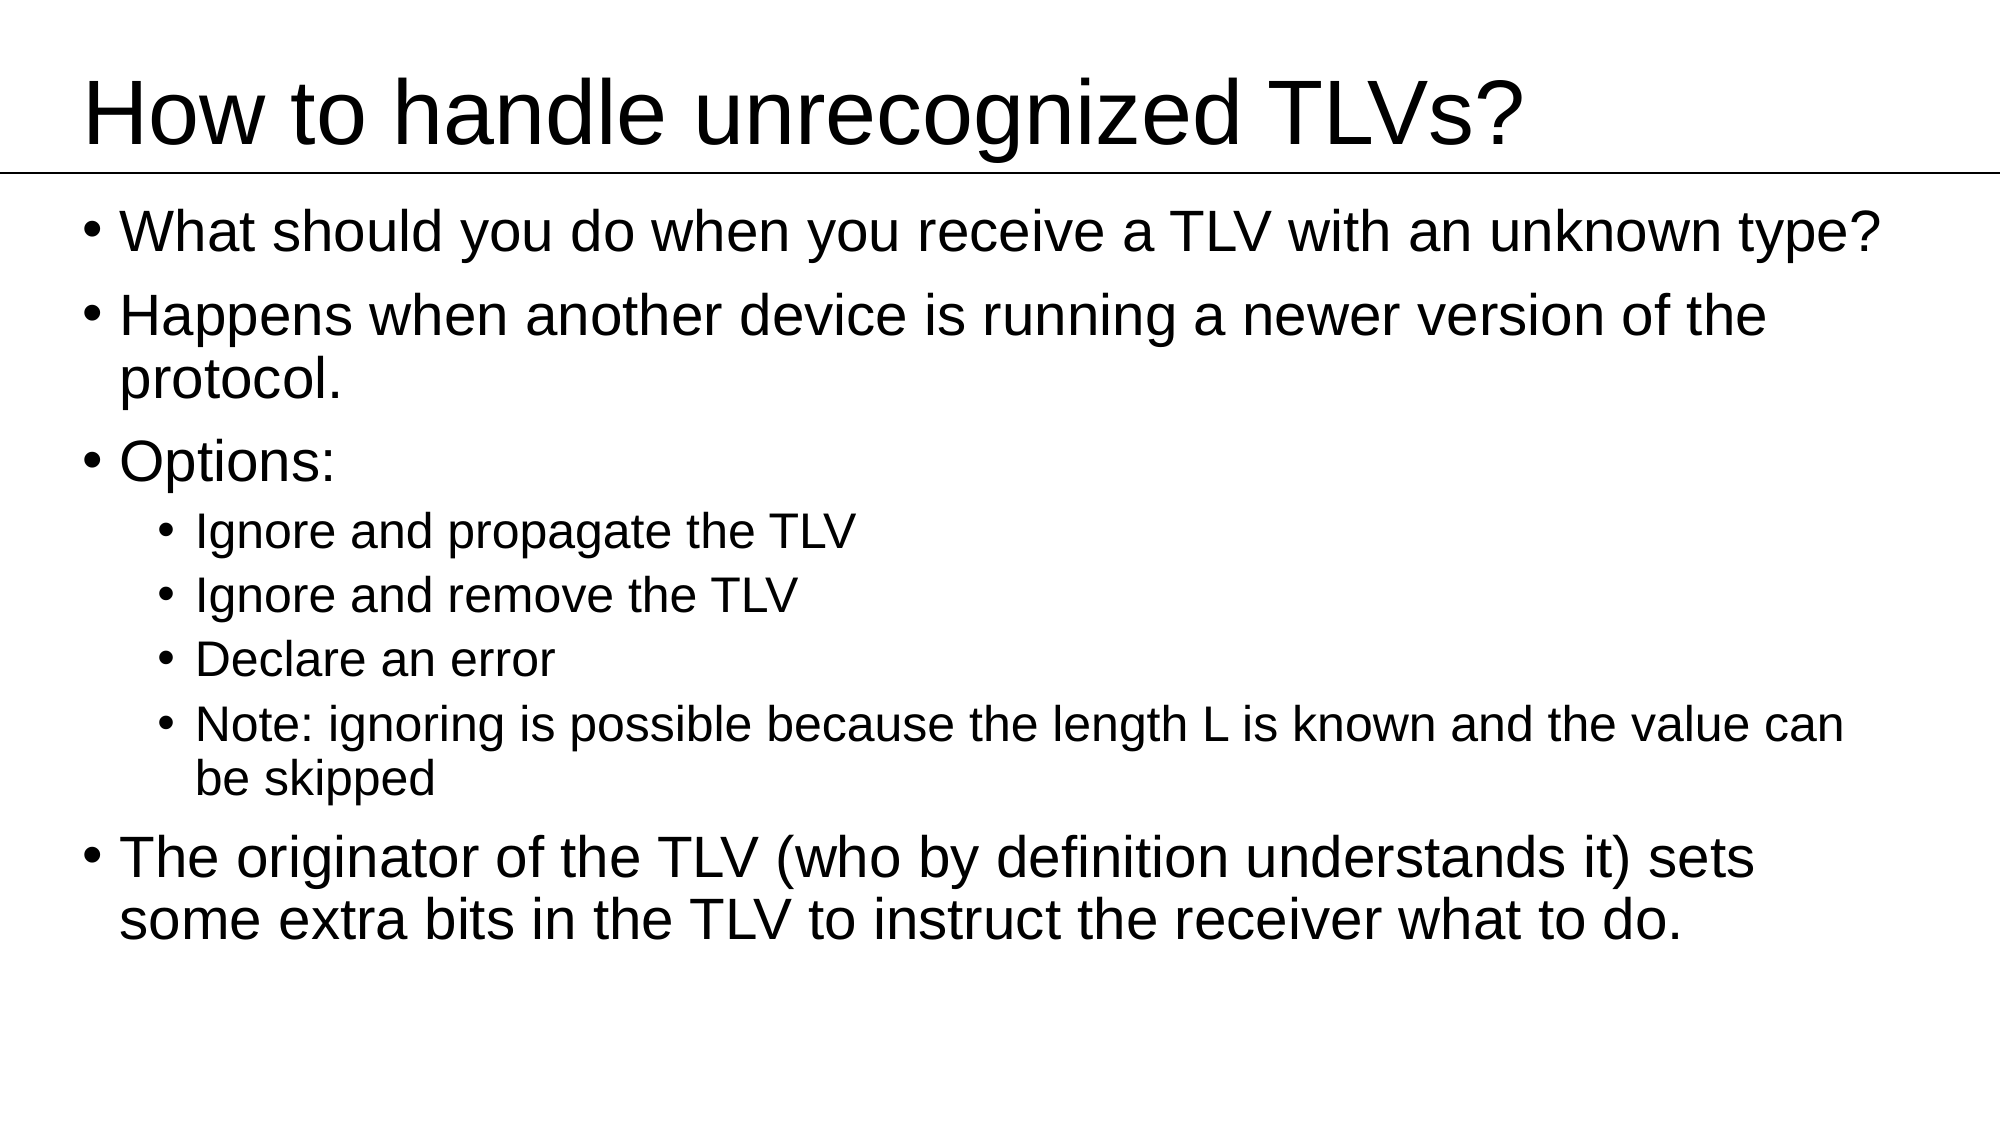

# How to handle unrecognized TLVs?
What should you do when you receive a TLV with an unknown type?
Happens when another device is running a newer version of the protocol.
Options:
Ignore and propagate the TLV
Ignore and remove the TLV
Declare an error
Note: ignoring is possible because the length L is known and the value can be skipped
The originator of the TLV (who by definition understands it) sets some extra bits in the TLV to instruct the receiver what to do.